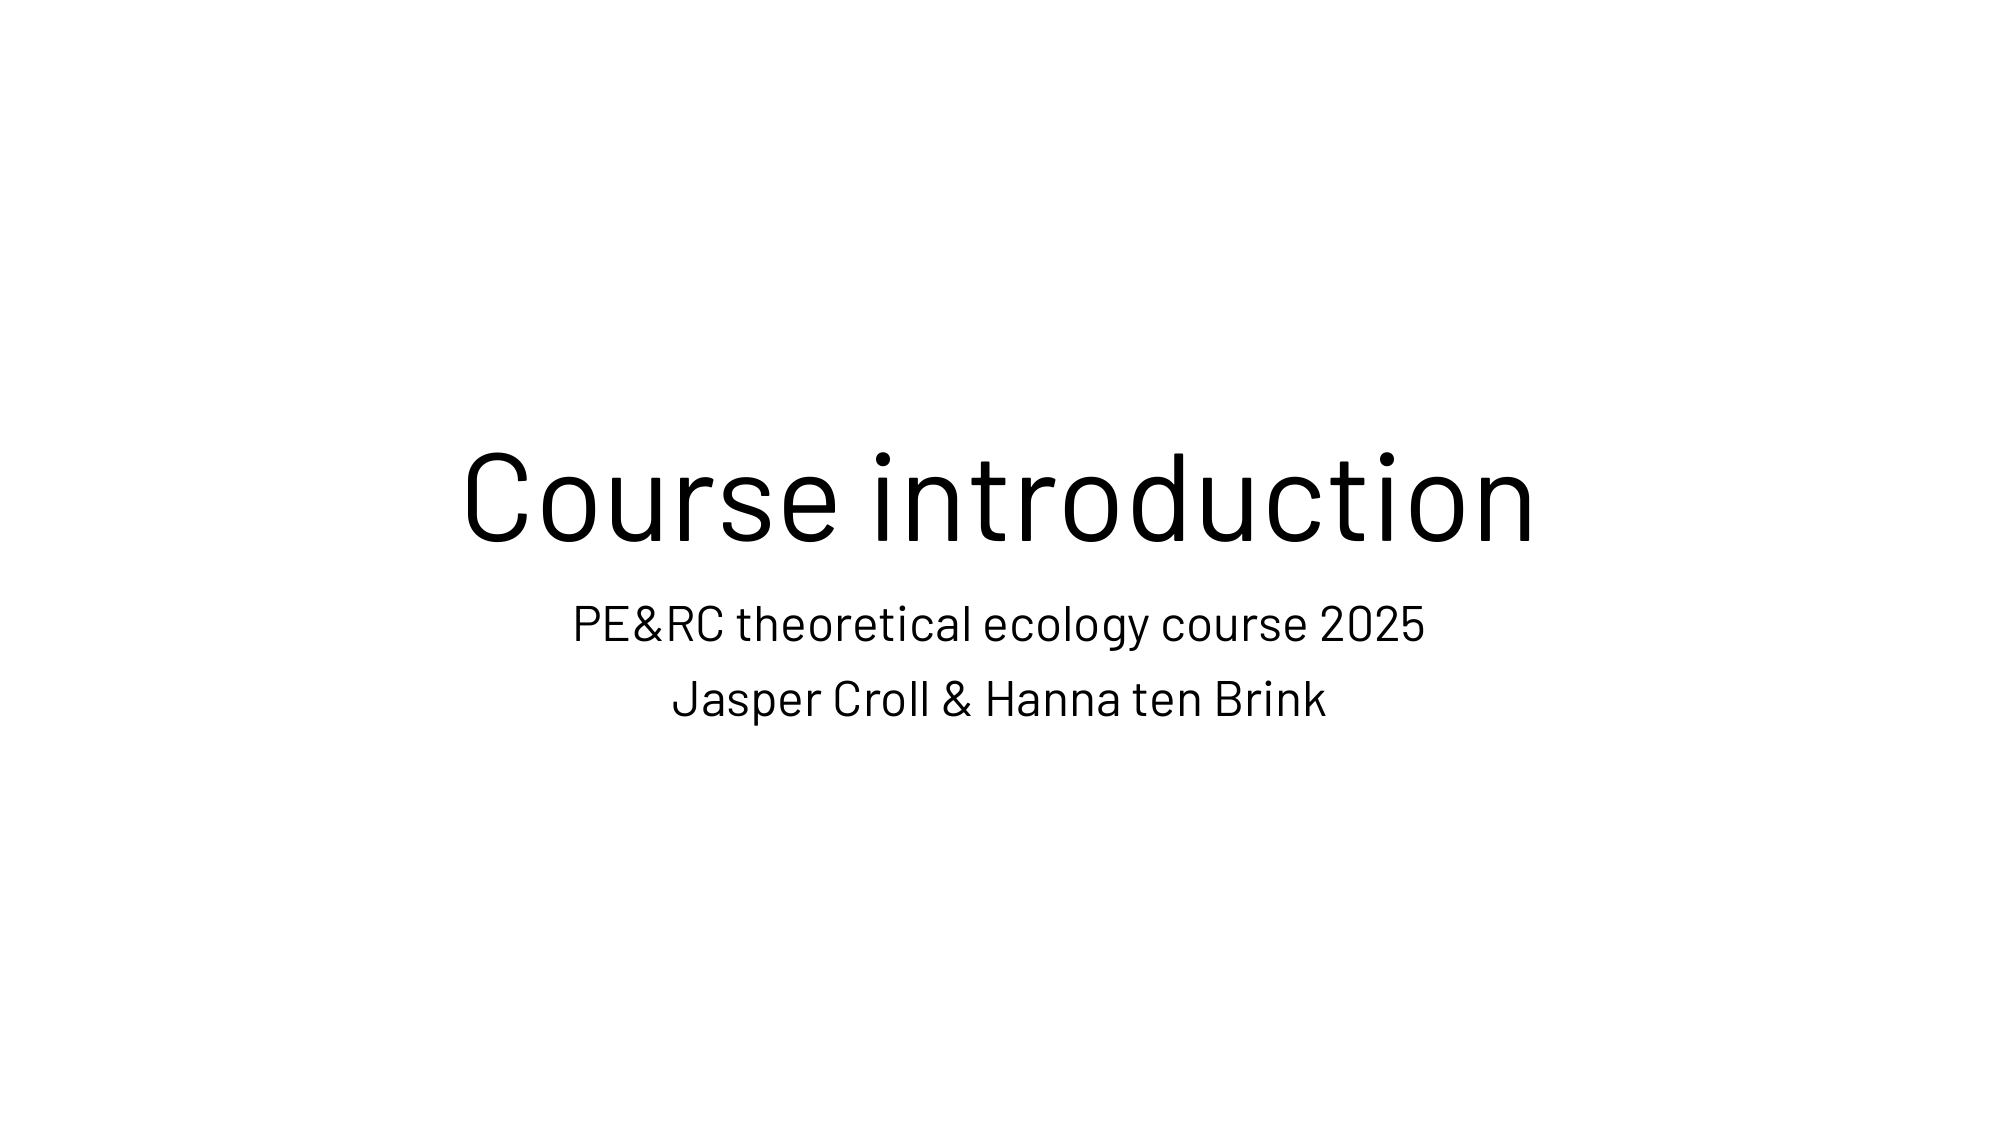

# Course introduction
PE&RC theoretical ecology course 2025
Jasper Croll & Hanna ten Brink